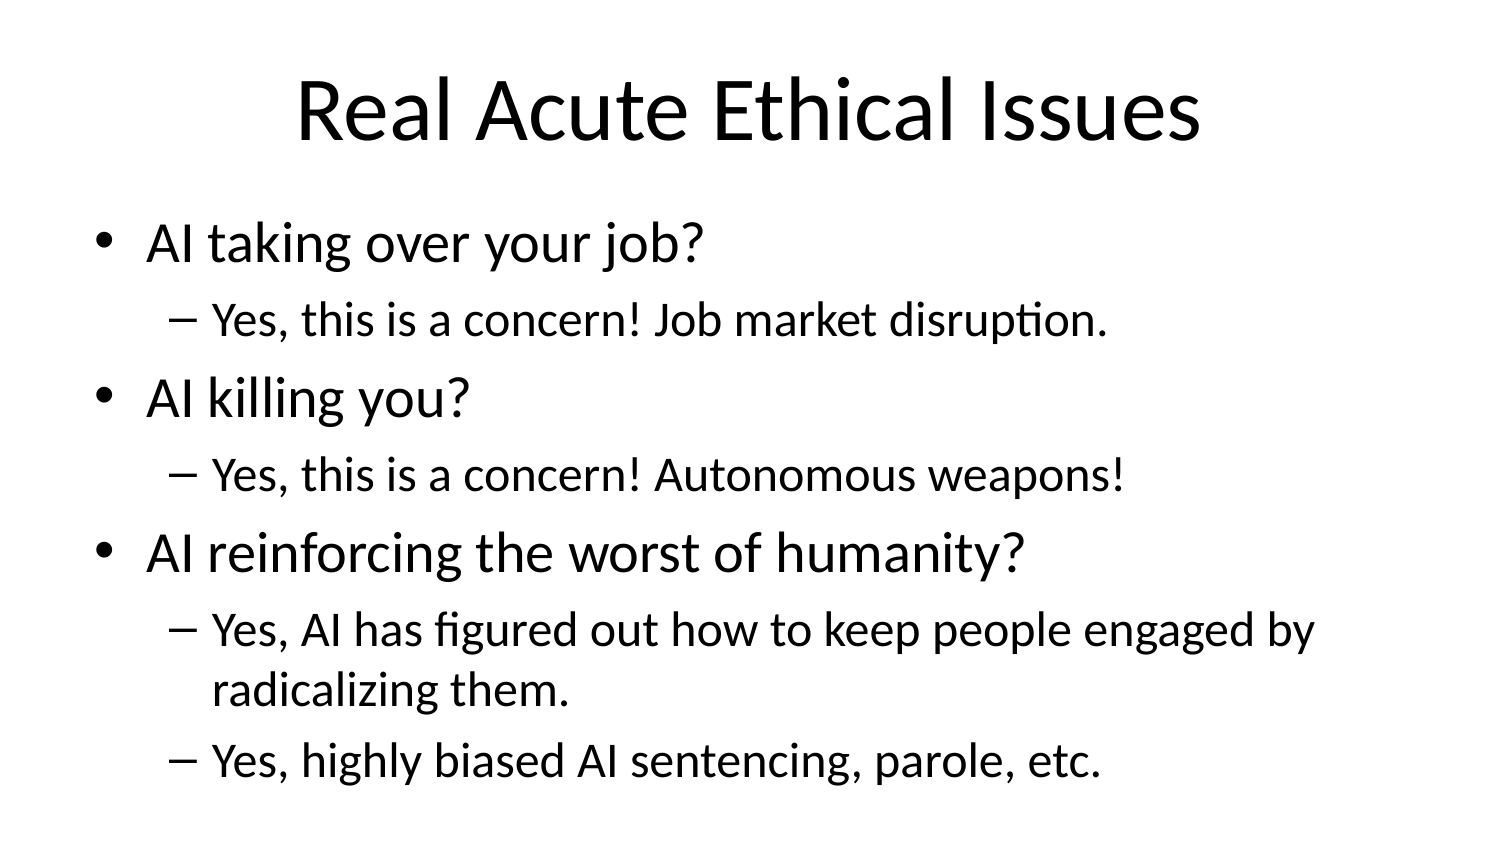

# Real Acute Ethical Issues
AI taking over your job?
Yes, this is a concern! Job market disruption.
AI killing you?
Yes, this is a concern! Autonomous weapons!
AI reinforcing the worst of humanity?
Yes, AI has figured out how to keep people engaged by radicalizing them.
Yes, highly biased AI sentencing, parole, etc.